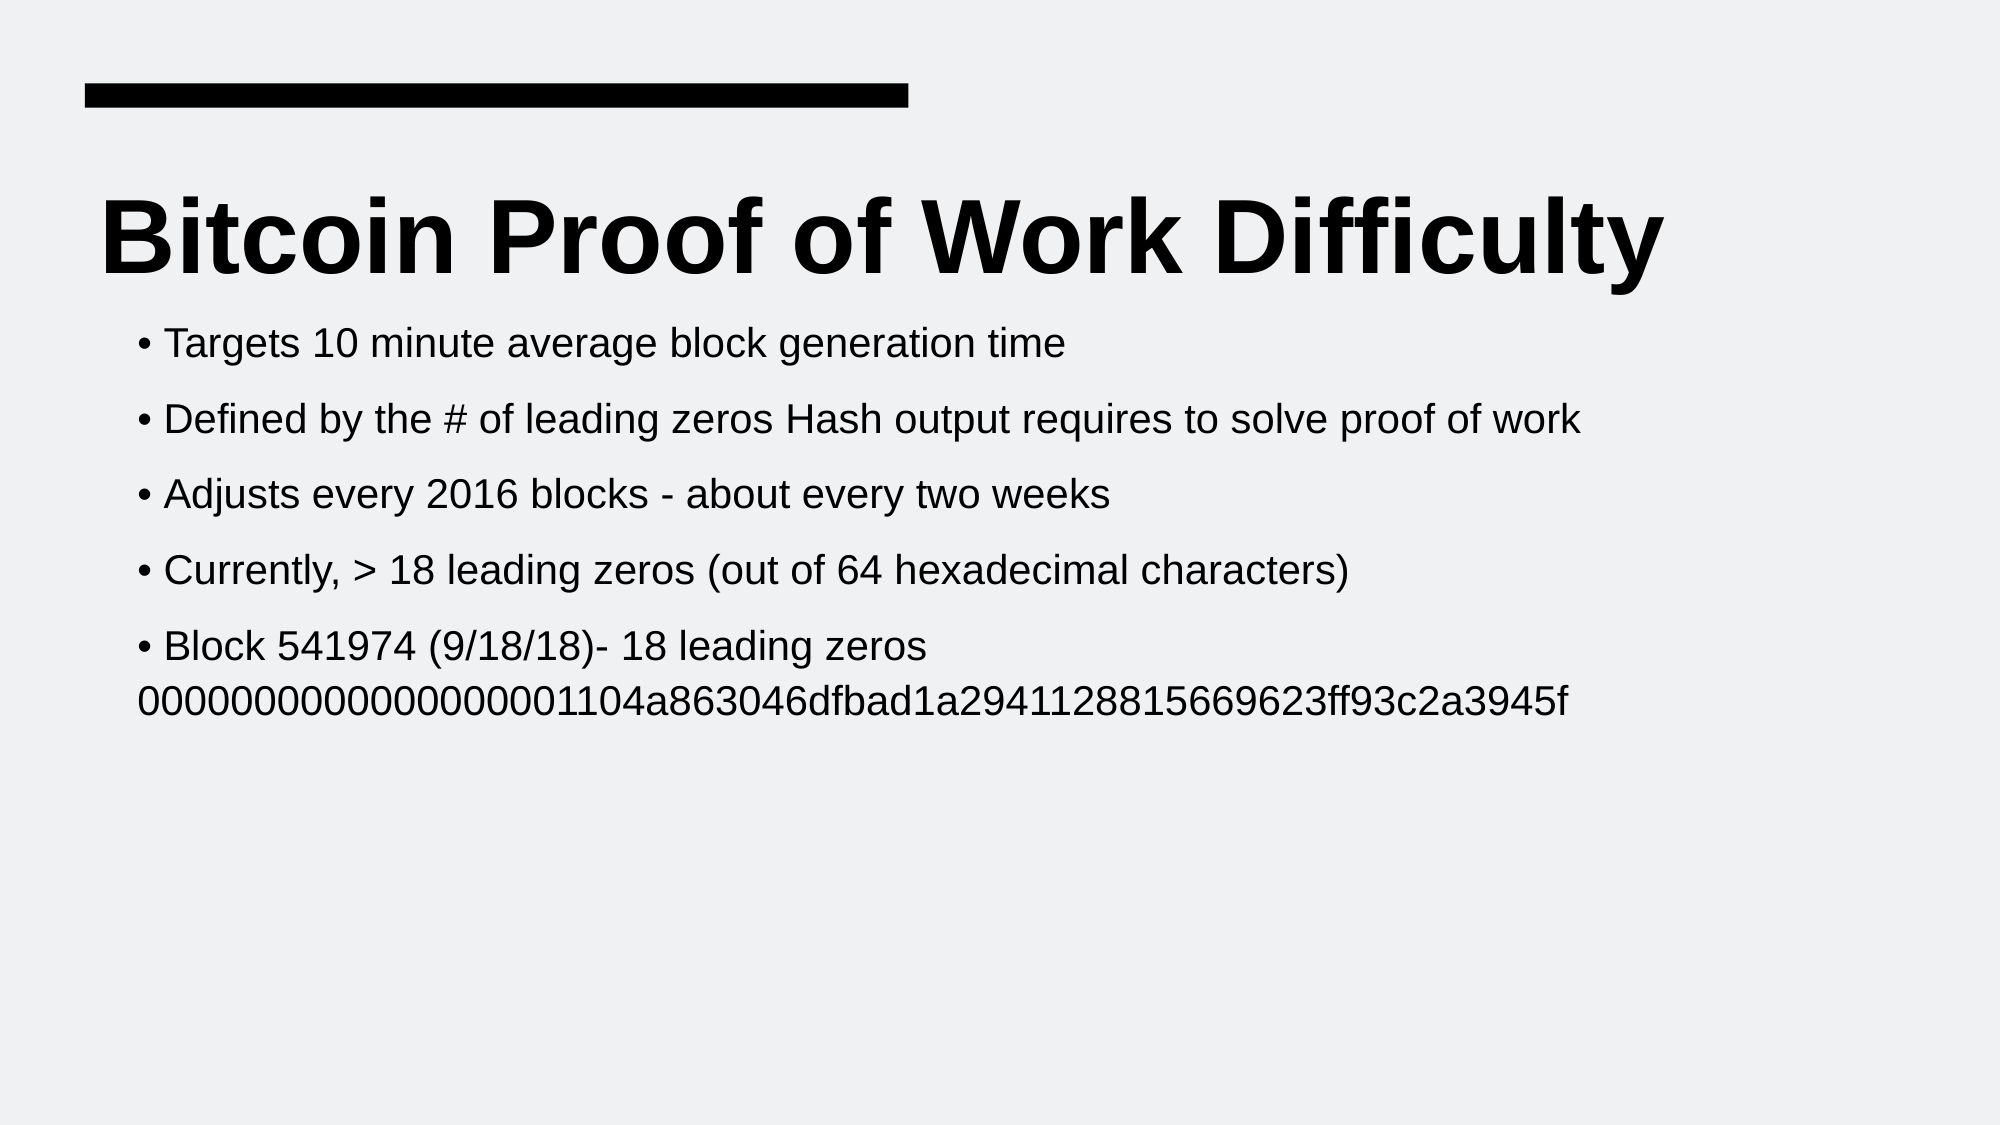

# Bitcoin Proof of Work Difficulty
• Targets 10 minute average block generation time
• Defined by the # of leading zeros Hash output requires to solve proof of work
• Adjusts every 2016 blocks - about every two weeks
• Currently, > 18 leading zeros (out of 64 hexadecimal characters)
• Block 541974 (9/18/18)- 18 leading zeros 0000000000000000001104a863046dfbad1a2941128815669623ff93c2a3945f